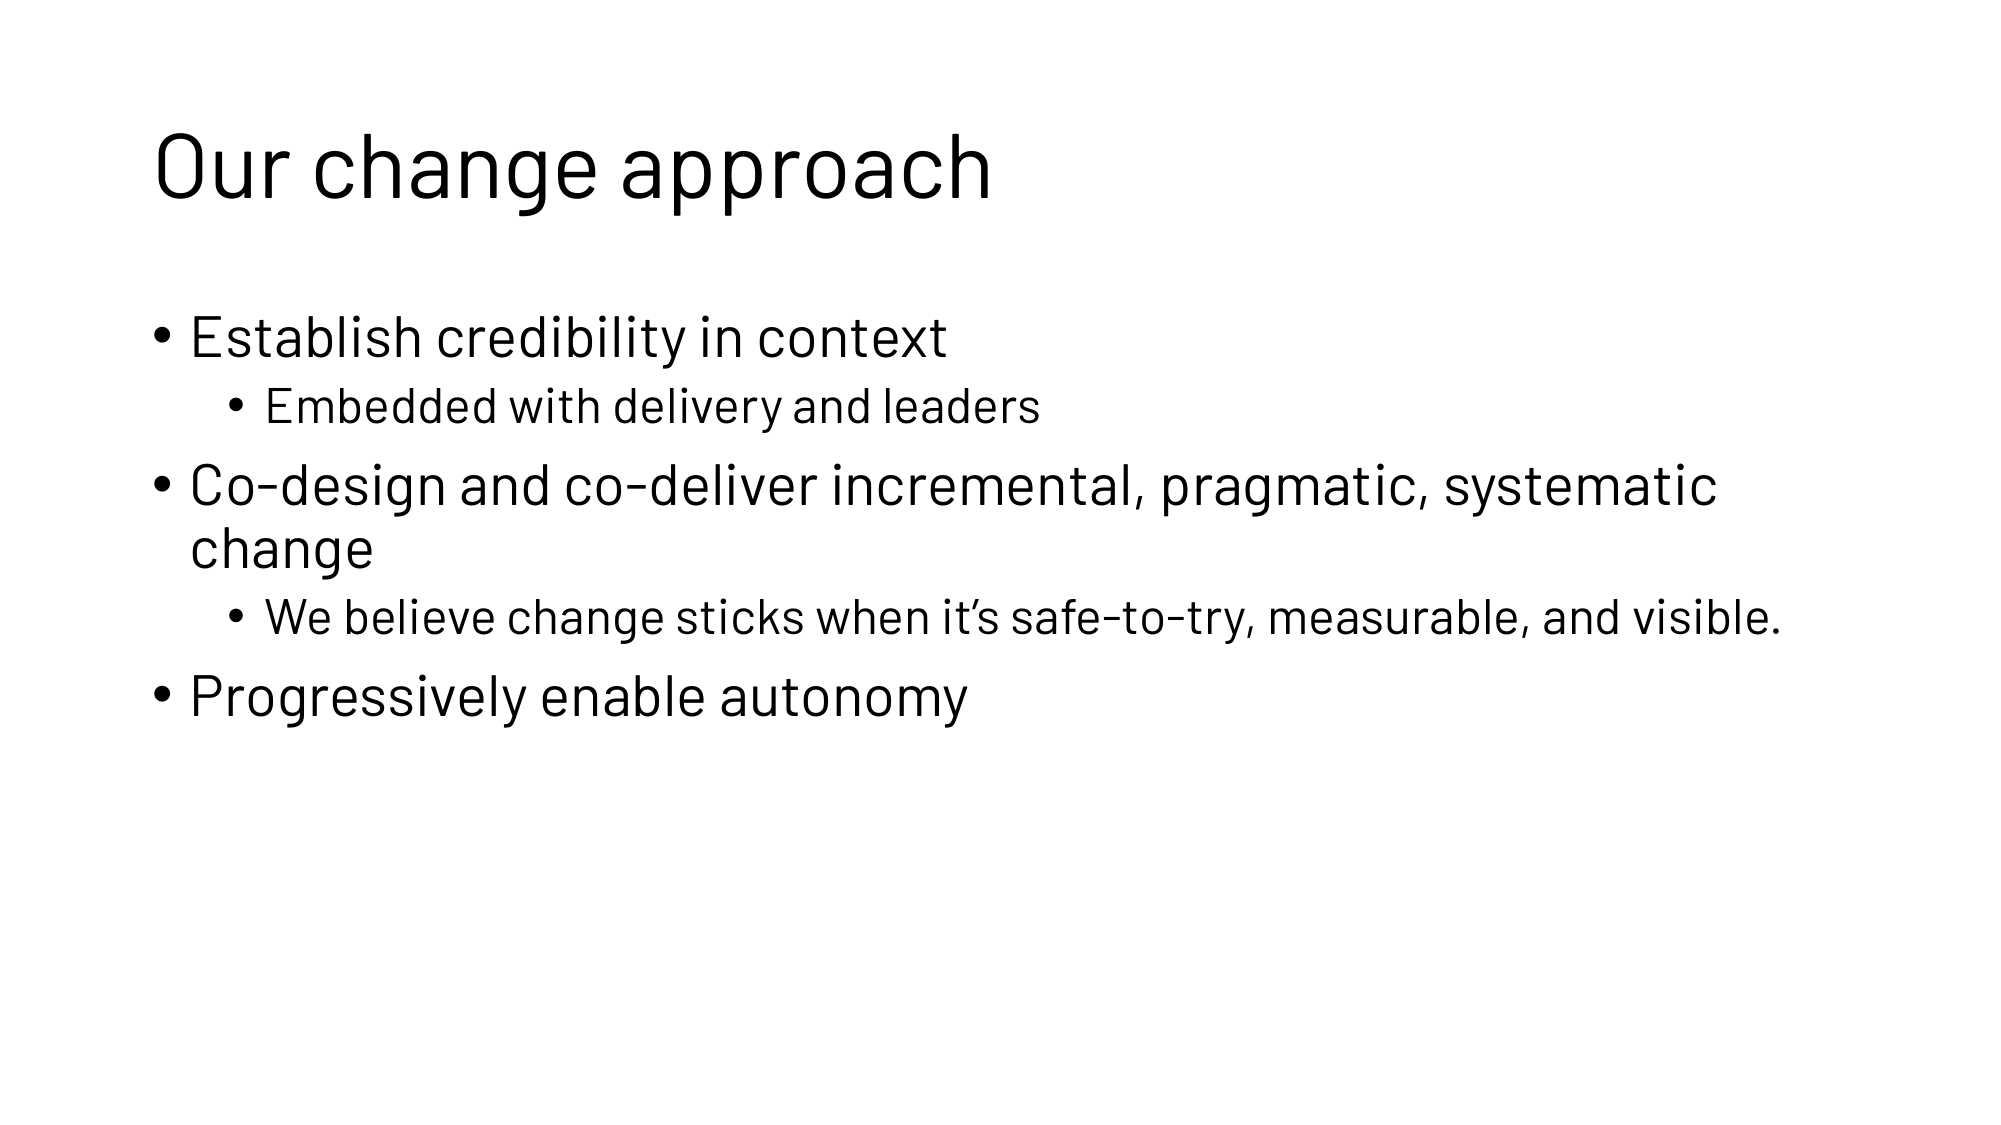

# Our change approach
Establish credibility in context
Embedded with delivery and leaders
Co-design and co-deliver incremental, pragmatic, systematic change
We believe change sticks when it’s safe-to-try, measurable, and visible.
Progressively enable autonomy